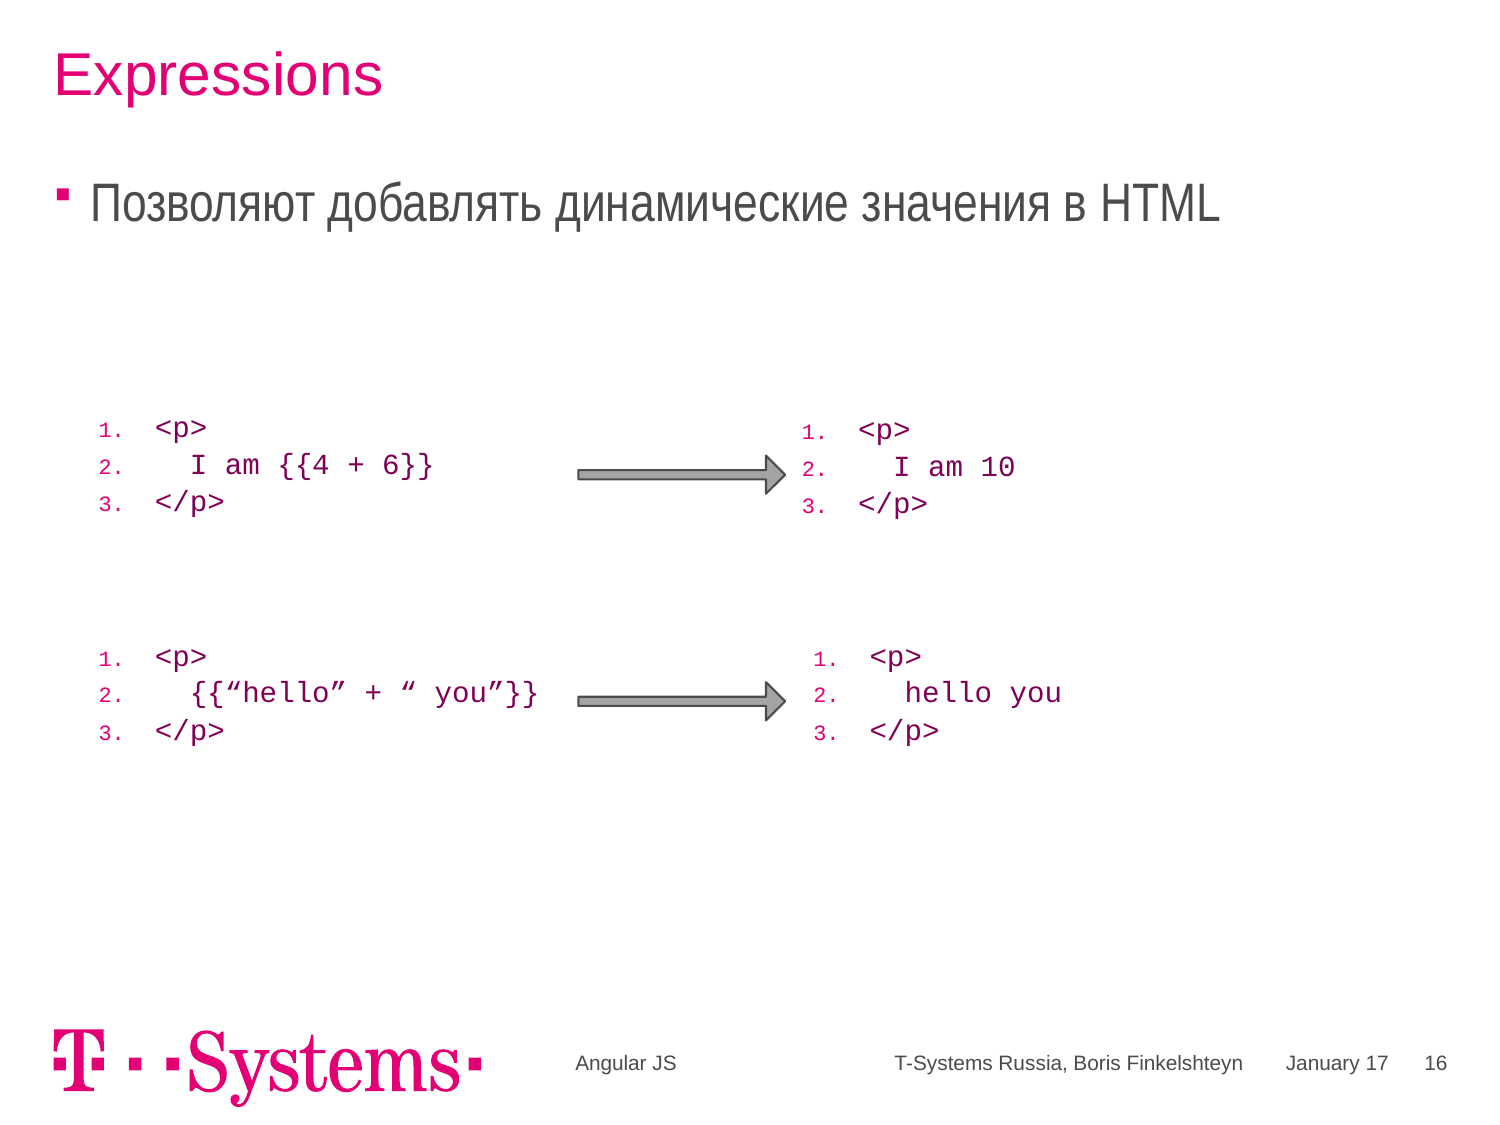

# Expressions

Позволяют добавлять динамические значения в HTML

| <p> I am {{4 + 6}} </p> |
| --- |
| <p> I am 10 </p> |
| --- |

| <p> {{“hello” + “ you”}} </p> |
| --- |
| <p> hello you </p> |
| --- |
Angular JS                                      T-Systems Russia, Boris Finkelshteyn
January 17
16